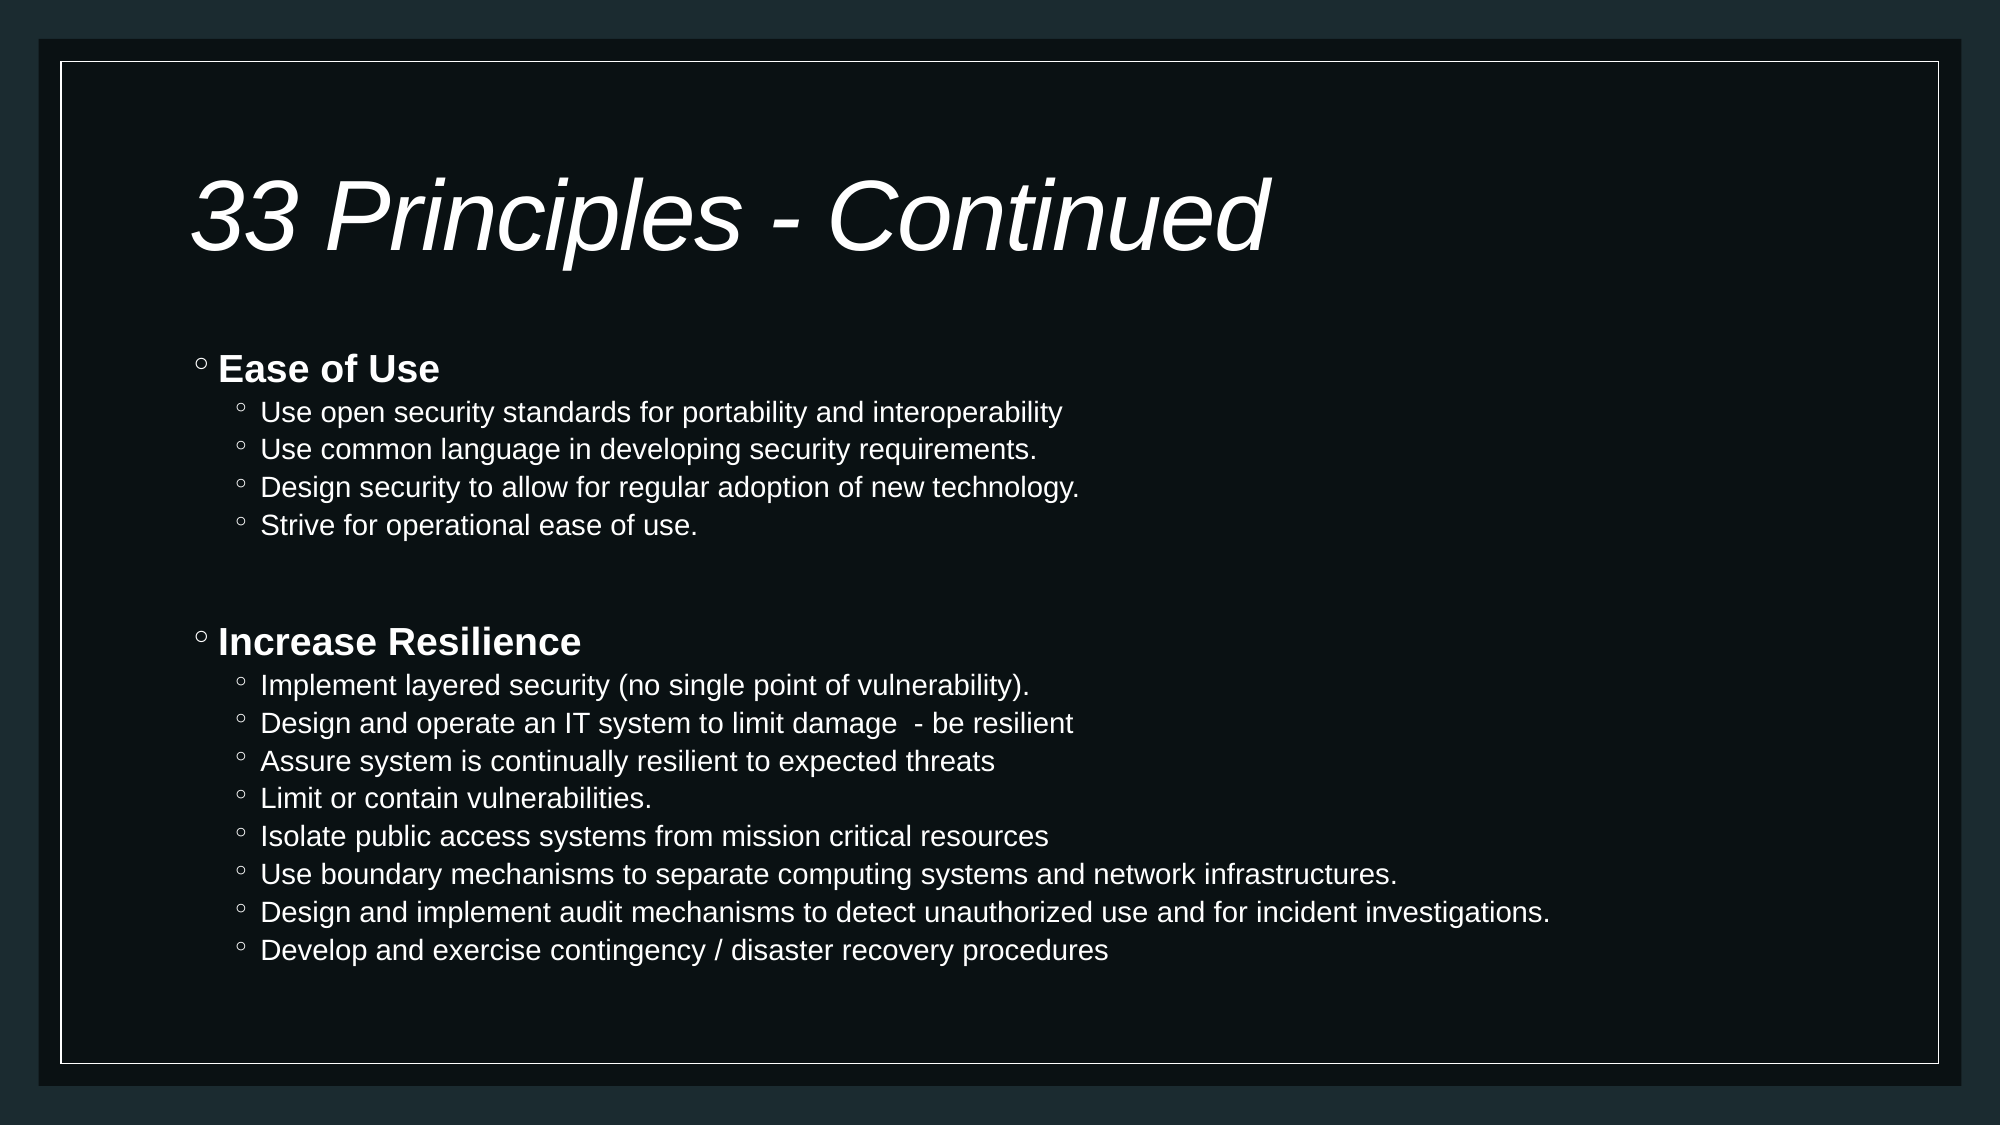

# 33 Principles - Continued
Ease of Use
Use open security standards for portability and interoperability
Use common language in developing security requirements.
Design security to allow for regular adoption of new technology.
Strive for operational ease of use.

Increase Resilience
Implement layered security (no single point of vulnerability).
Design and operate an IT system to limit damage  - be resilient
Assure system is continually resilient to expected threats
Limit or contain vulnerabilities.
Isolate public access systems from mission critical resources
Use boundary mechanisms to separate computing systems and network infrastructures.
Design and implement audit mechanisms to detect unauthorized use and for incident investigations.
Develop and exercise contingency / disaster recovery procedures